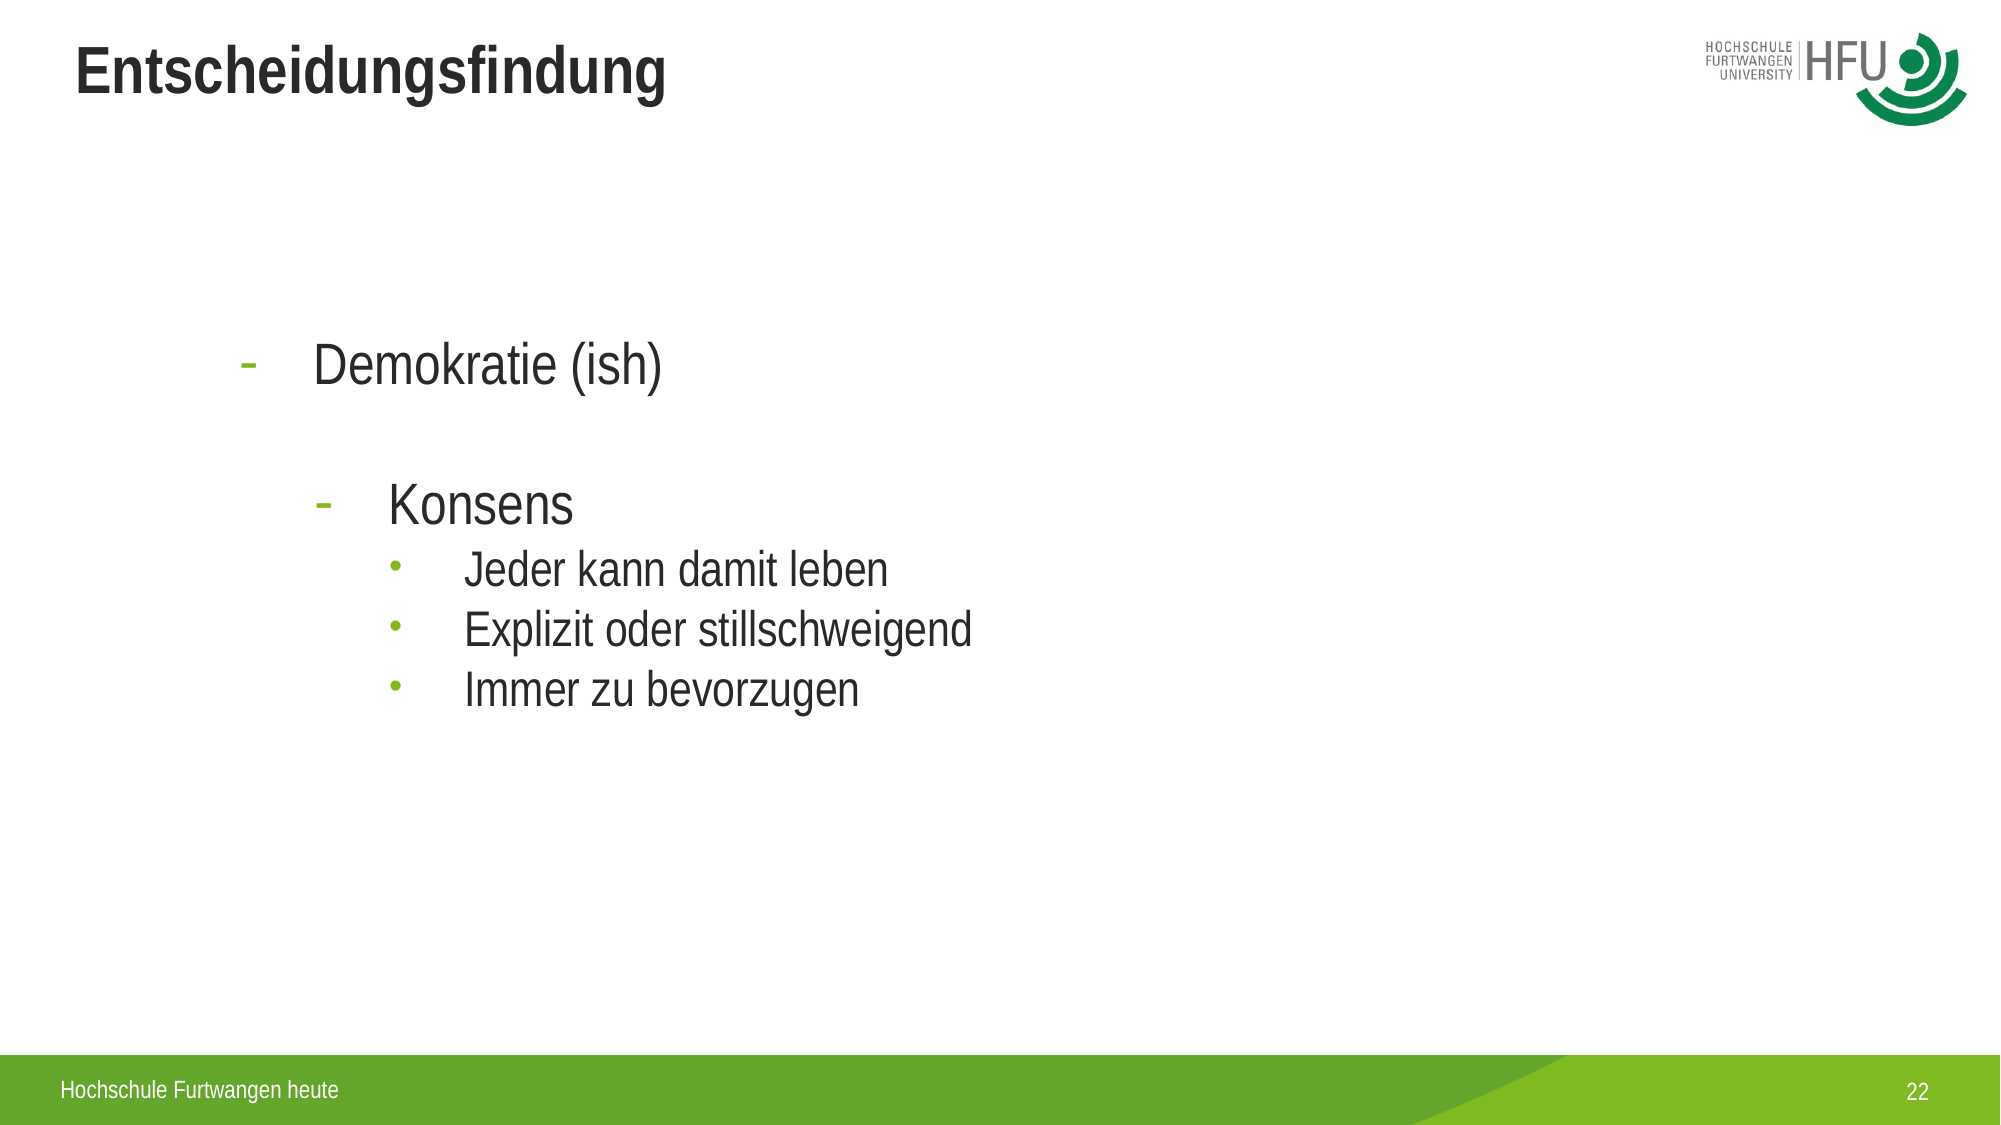

Entscheidungsfindung

Demokratie (ish)

Konsens
Jeder kann damit leben
Explizit oder stillschweigend
Immer zu bevorzugen

22
Hochschule Furtwangen heute